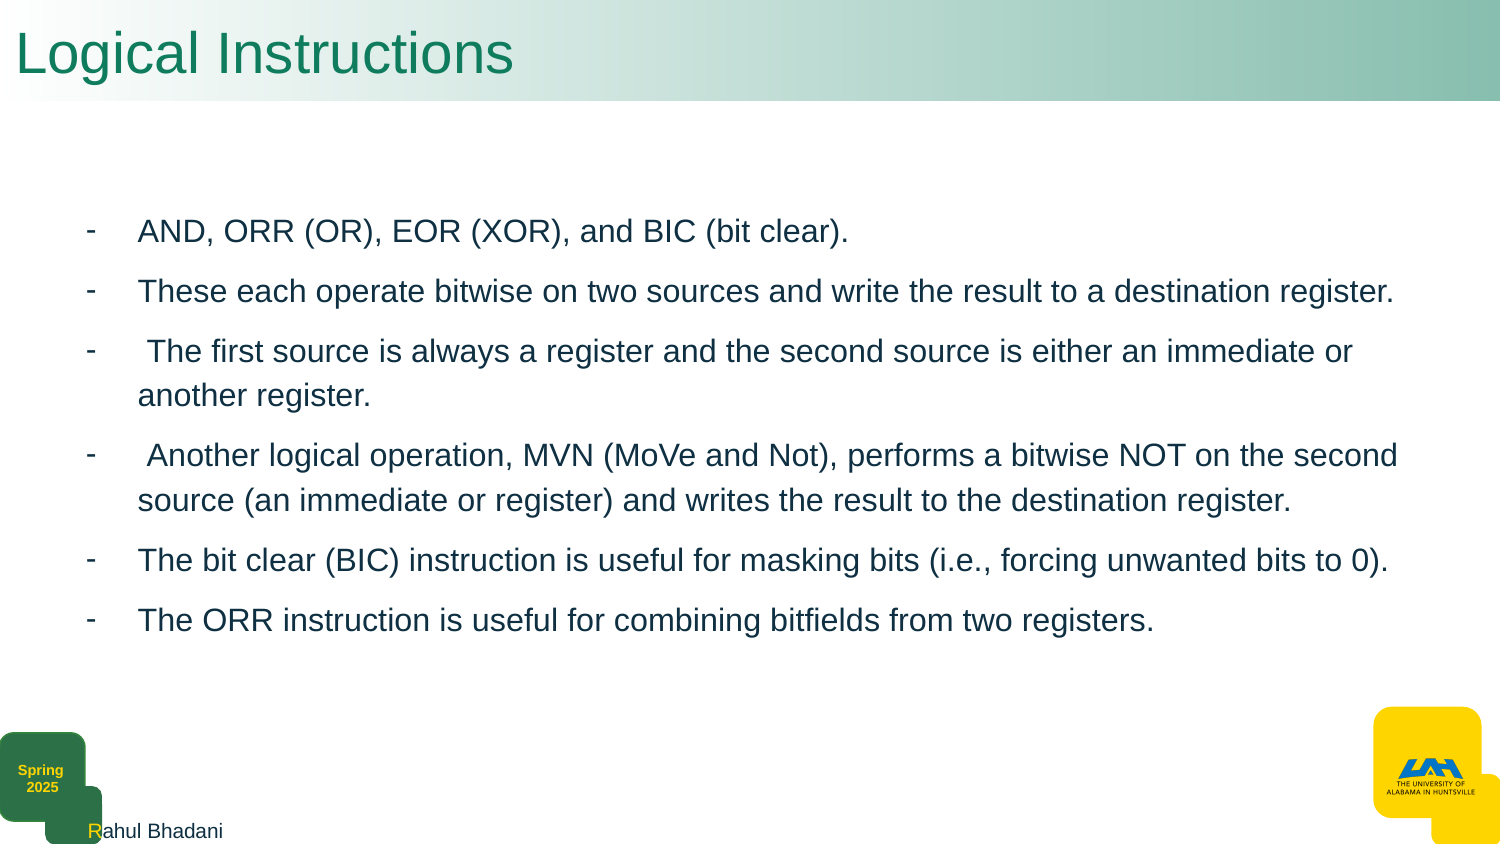

# Logical Instructions
AND, ORR (OR), EOR (XOR), and BIC (bit clear).
These each operate bitwise on two sources and write the result to a destination register.
 The first source is always a register and the second source is either an immediate or another register.
 Another logical operation, MVN (MoVe and Not), performs a bitwise NOT on the second source (an immediate or register) and writes the result to the destination register.
The bit clear (BIC) instruction is useful for masking bits (i.e., forcing unwanted bits to 0).
The ORR instruction is useful for combining bitfields from two registers.